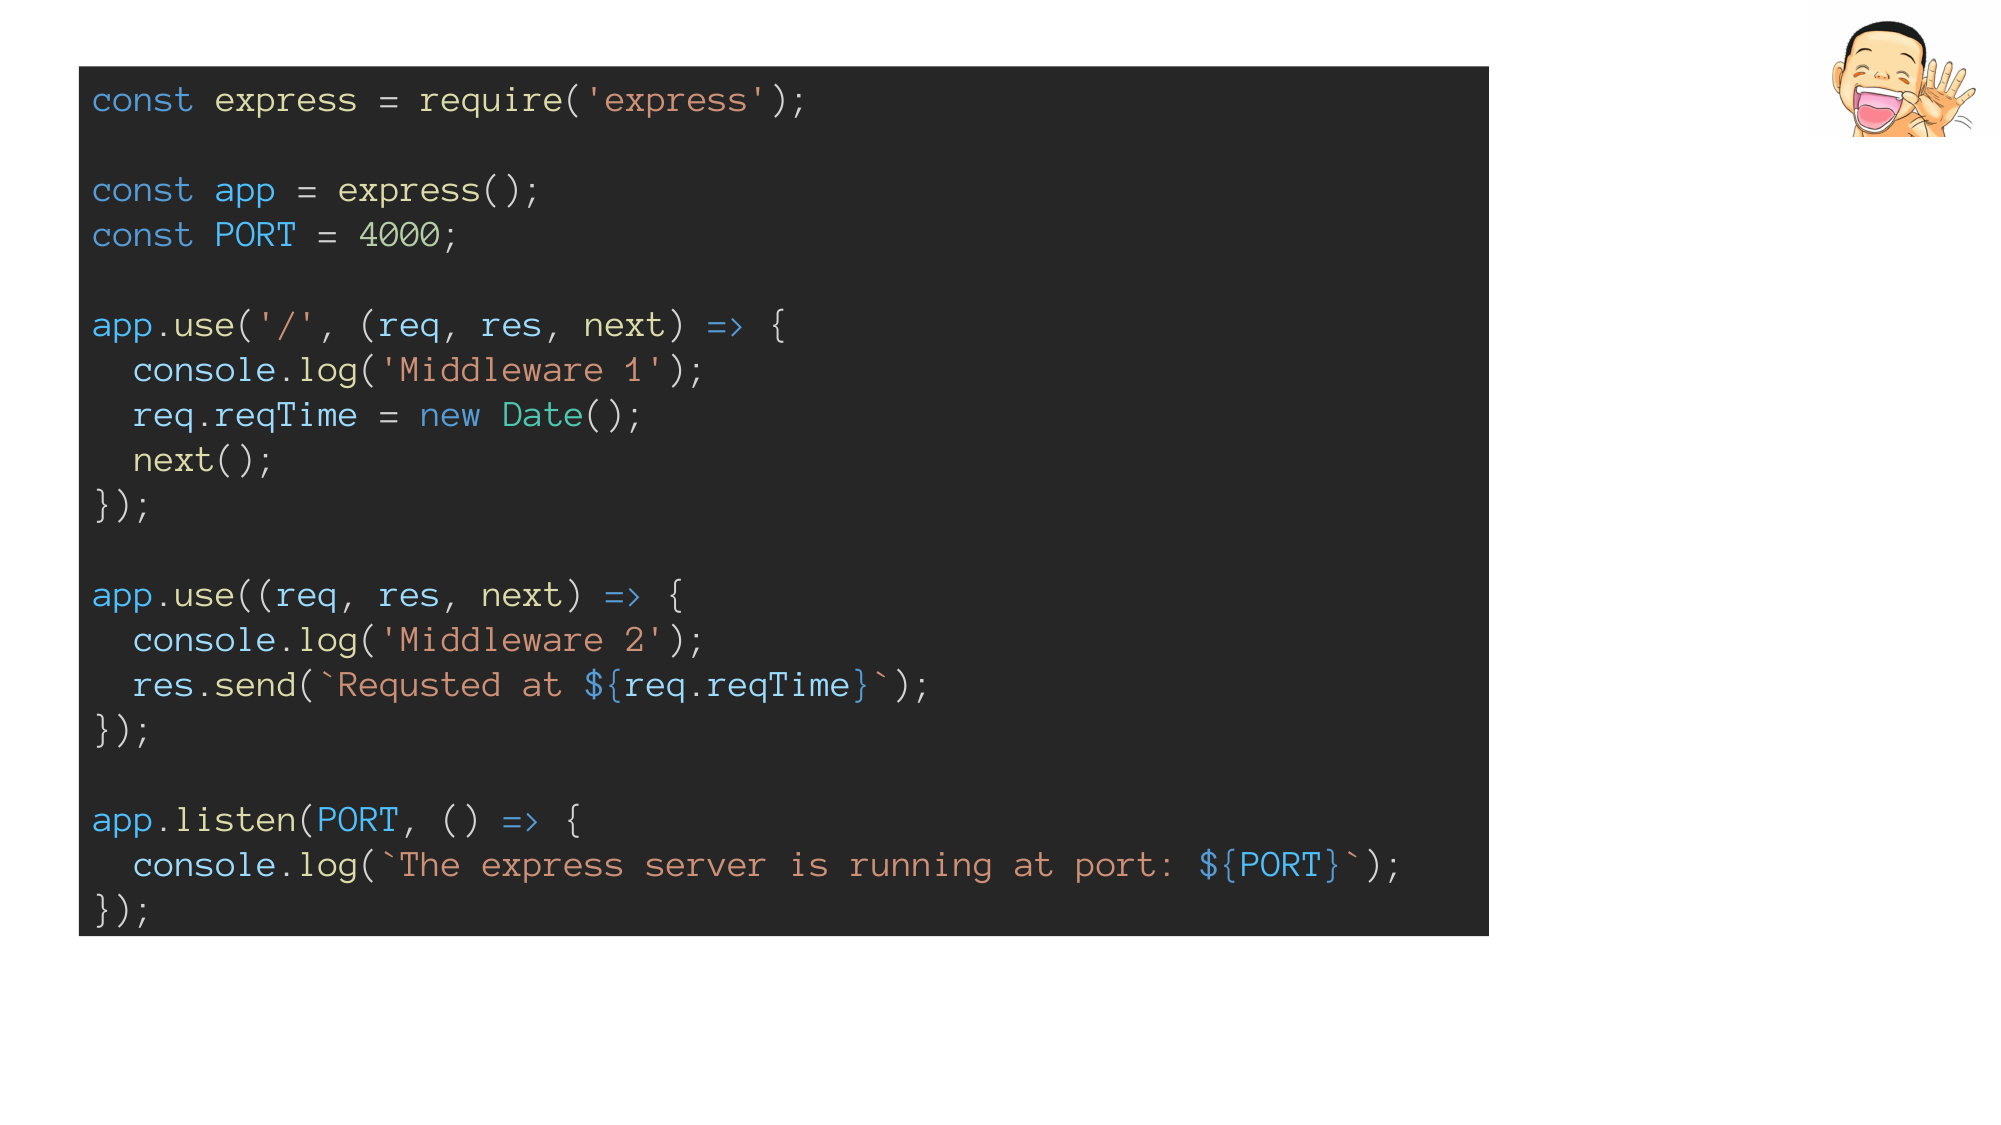

const express = require('express');
const app = express();
const PORT = 4000;
app.use('/', (req, res, next) => {
  console.log('Middleware 1');
  req.reqTime = new Date();
  next();
});
app.use((req, res, next) => {
  console.log('Middleware 2');
  res.send(`Requsted at ${req.reqTime}`);
});
app.listen(PORT, () => {
  console.log(`The express server is running at port: ${PORT}`);
});